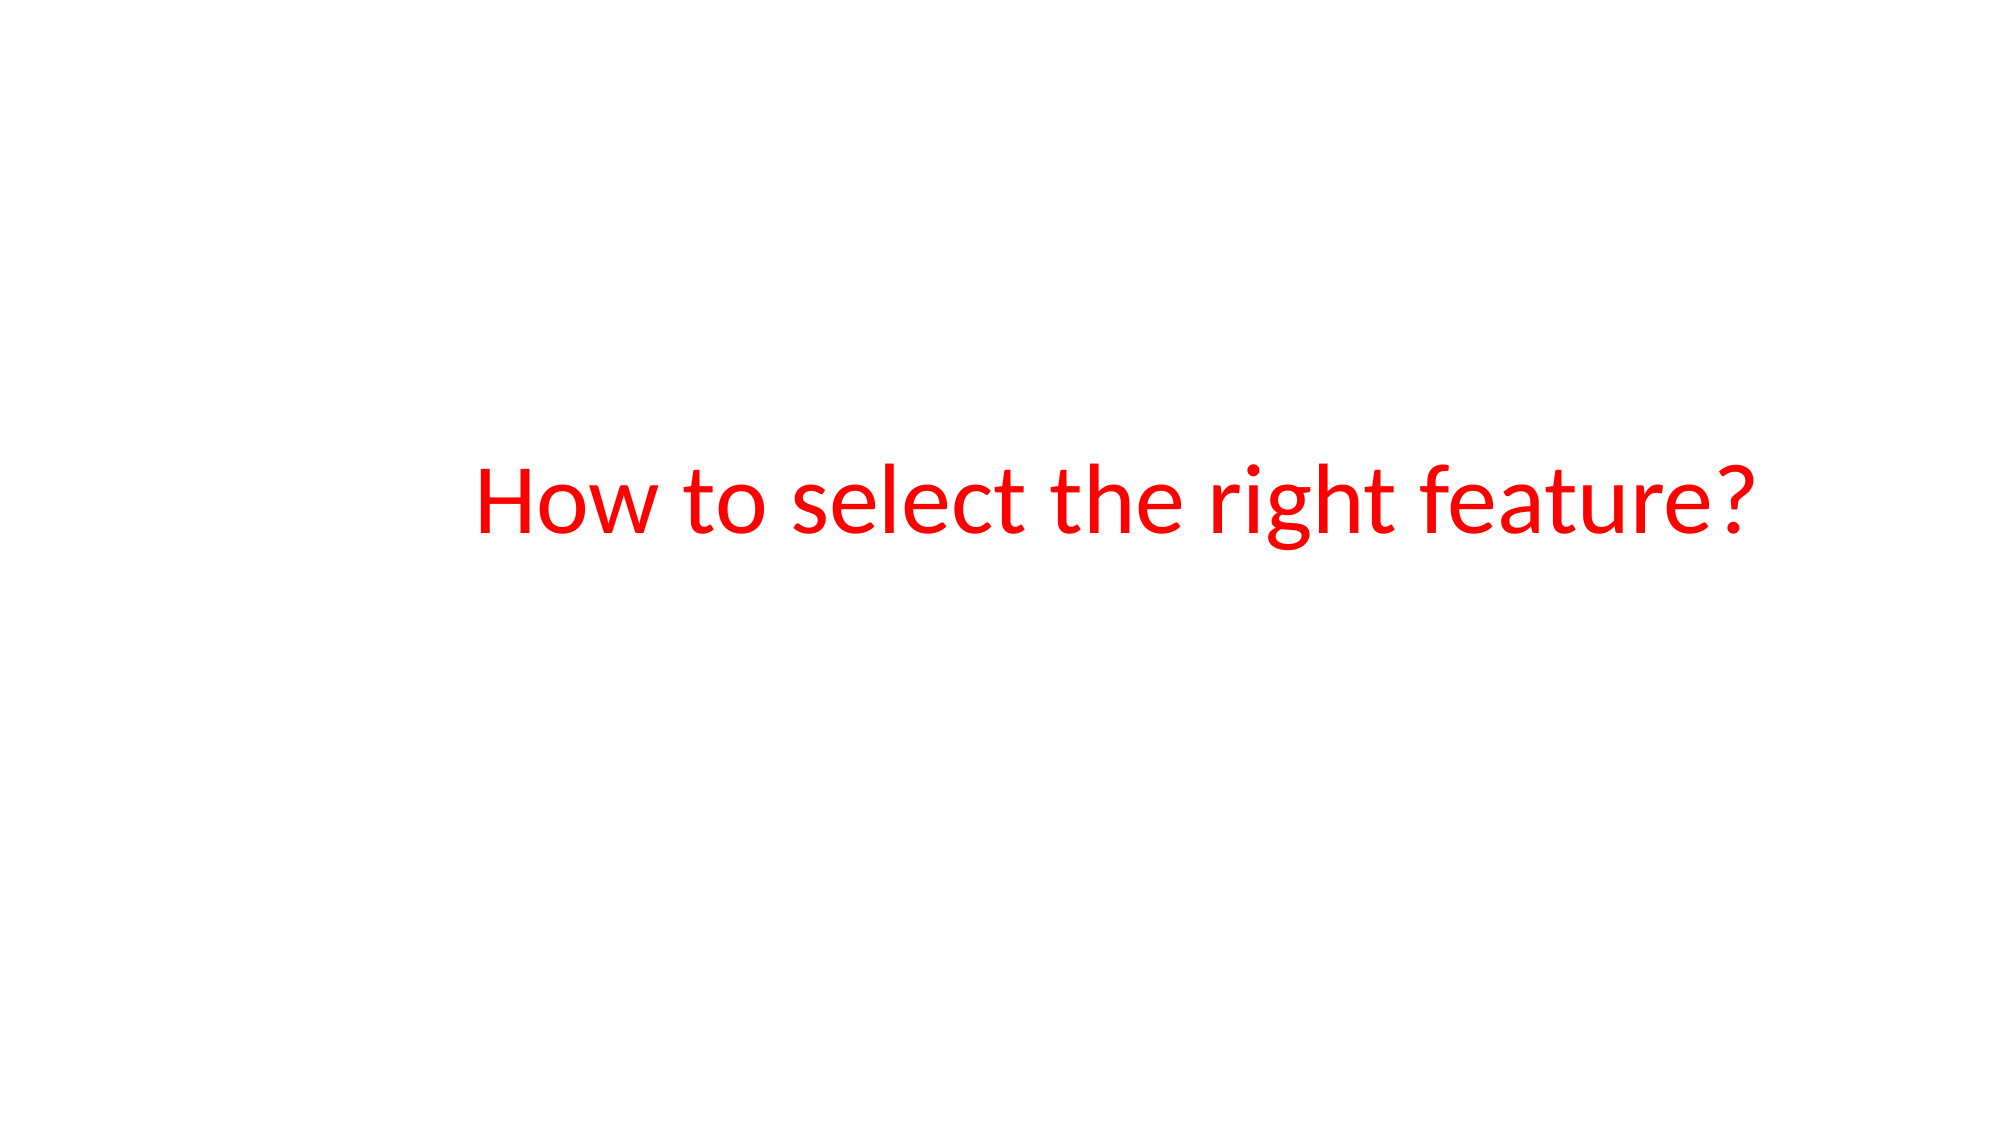

# How to select the right feature?